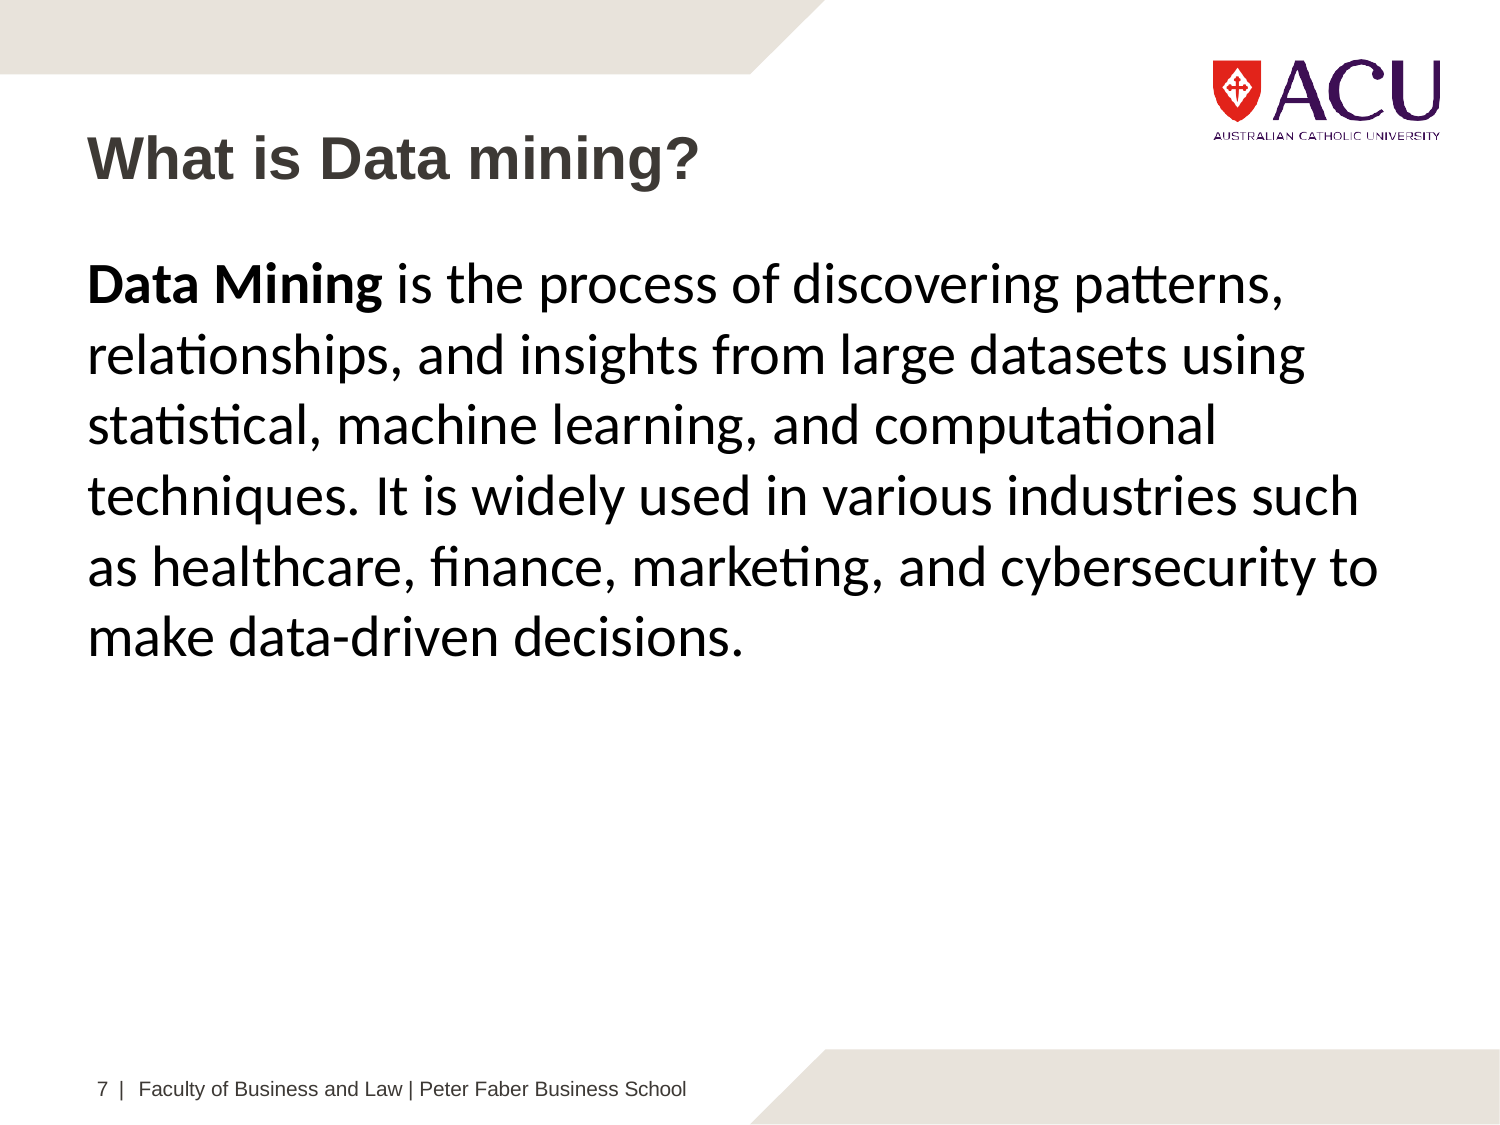

# What is Data mining?
Data Mining is the process of discovering patterns, relationships, and insights from large datasets using statistical, machine learning, and computational techniques. It is widely used in various industries such as healthcare, finance, marketing, and cybersecurity to make data-driven decisions.
7 | Faculty of Business and Law | Peter Faber Business School